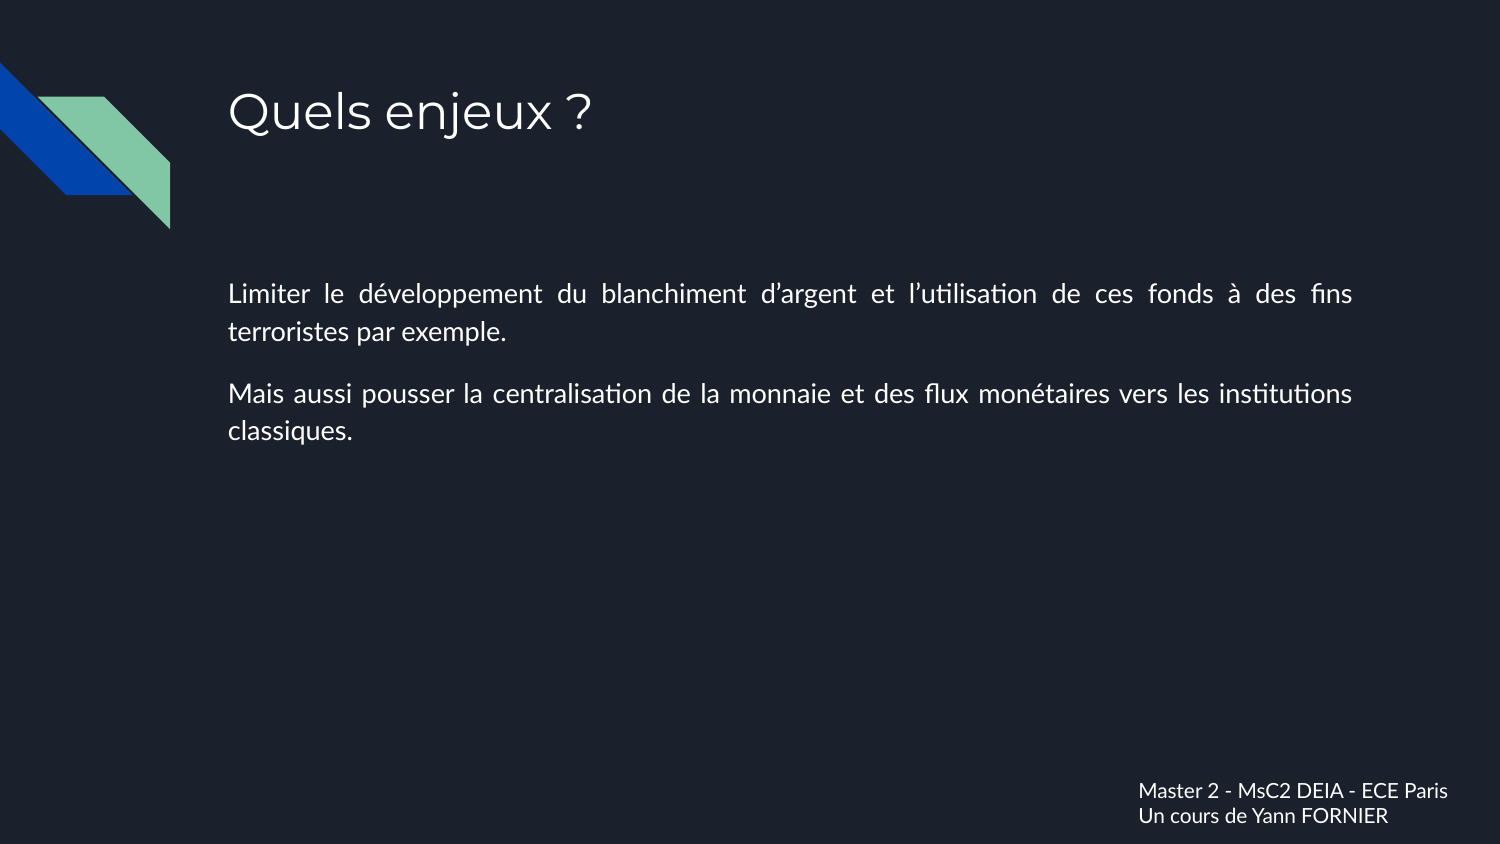

# Quels enjeux ?
Limiter le développement du blanchiment d’argent et l’utilisation de ces fonds à des fins terroristes par exemple.
Mais aussi pousser la centralisation de la monnaie et des flux monétaires vers les institutions classiques.
Master 2 - MsC2 DEIA - ECE Paris
Un cours de Yann FORNIER